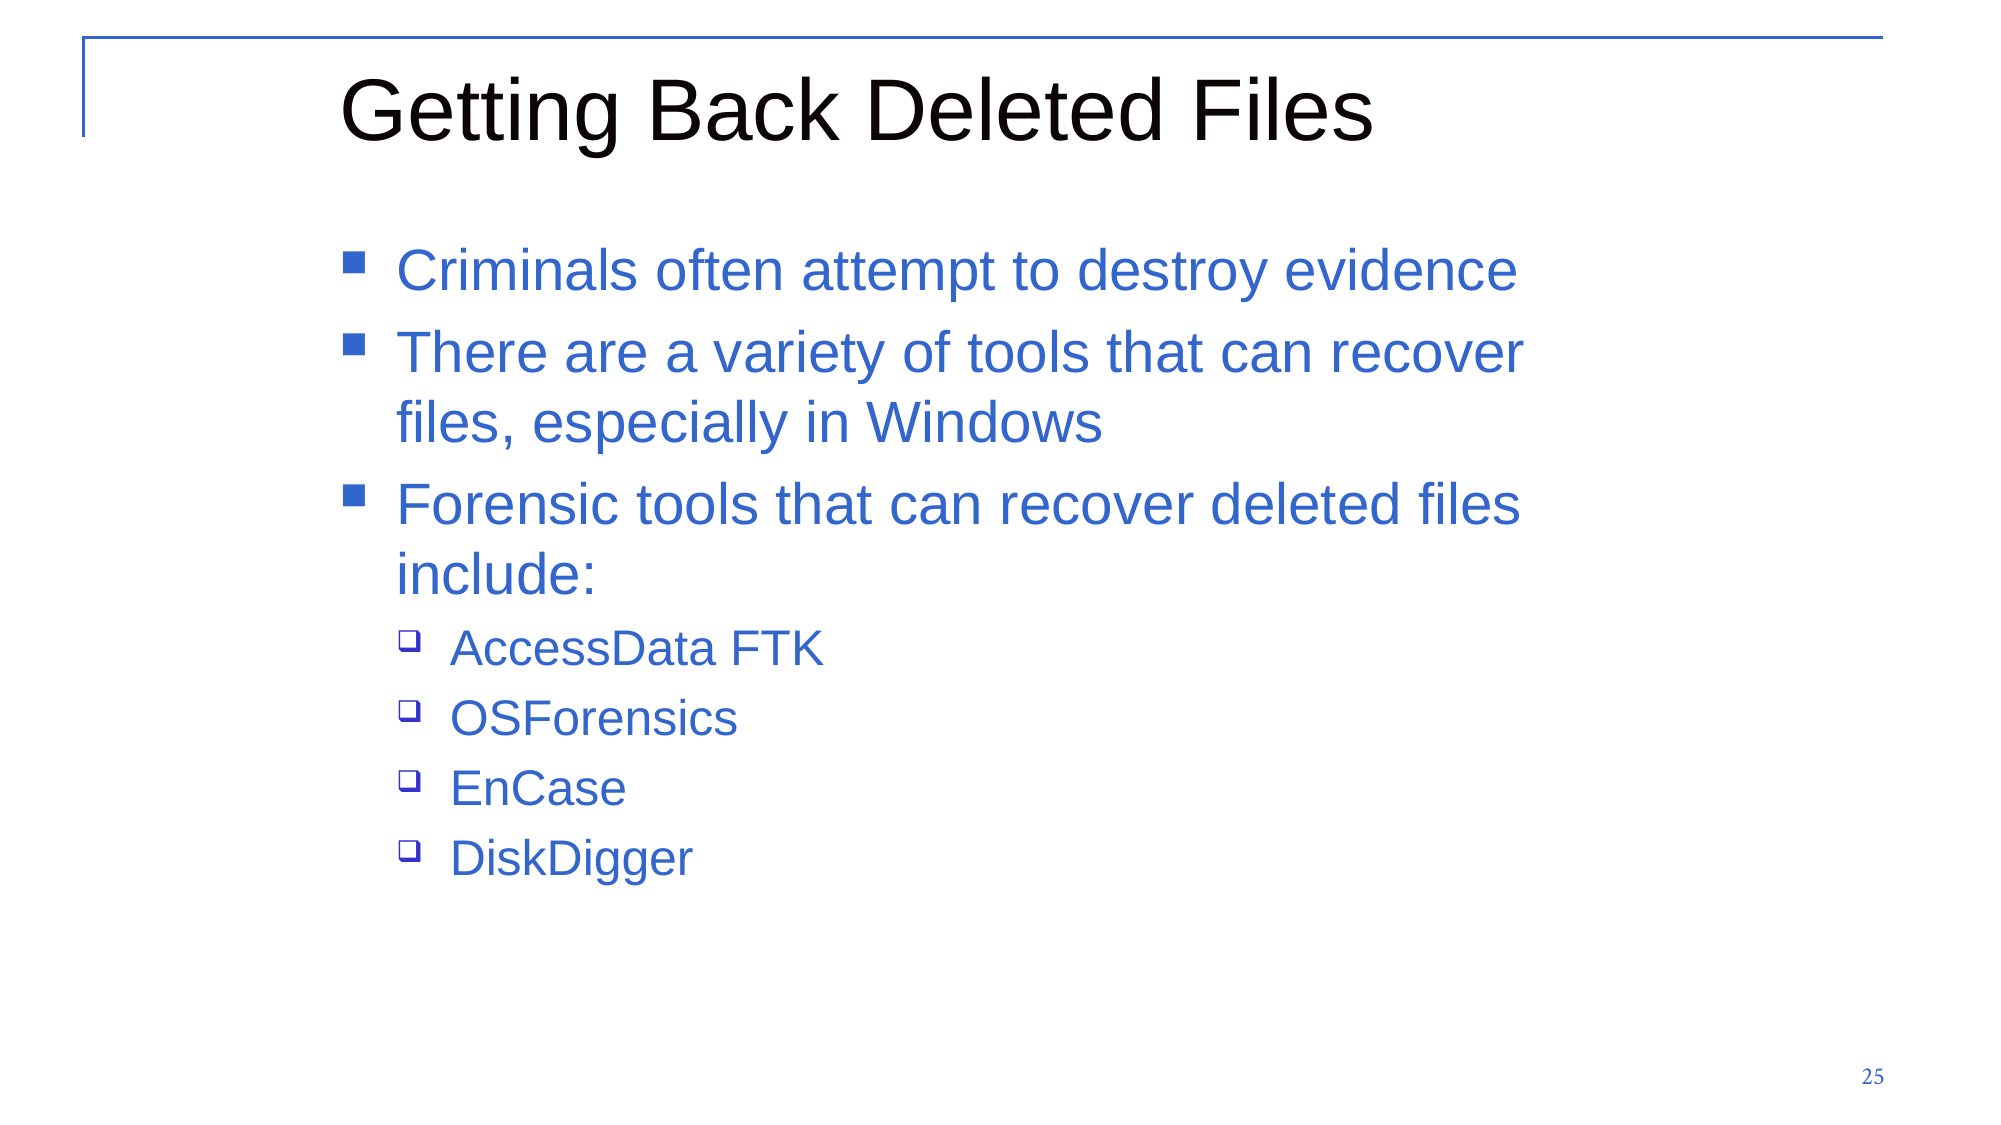

# Getting Back Deleted Files
Criminals often attempt to destroy evidence
There are a variety of tools that can recover files, especially in Windows
Forensic tools that can recover deleted files include:
AccessData FTK
OSForensics
EnCase
DiskDigger
25